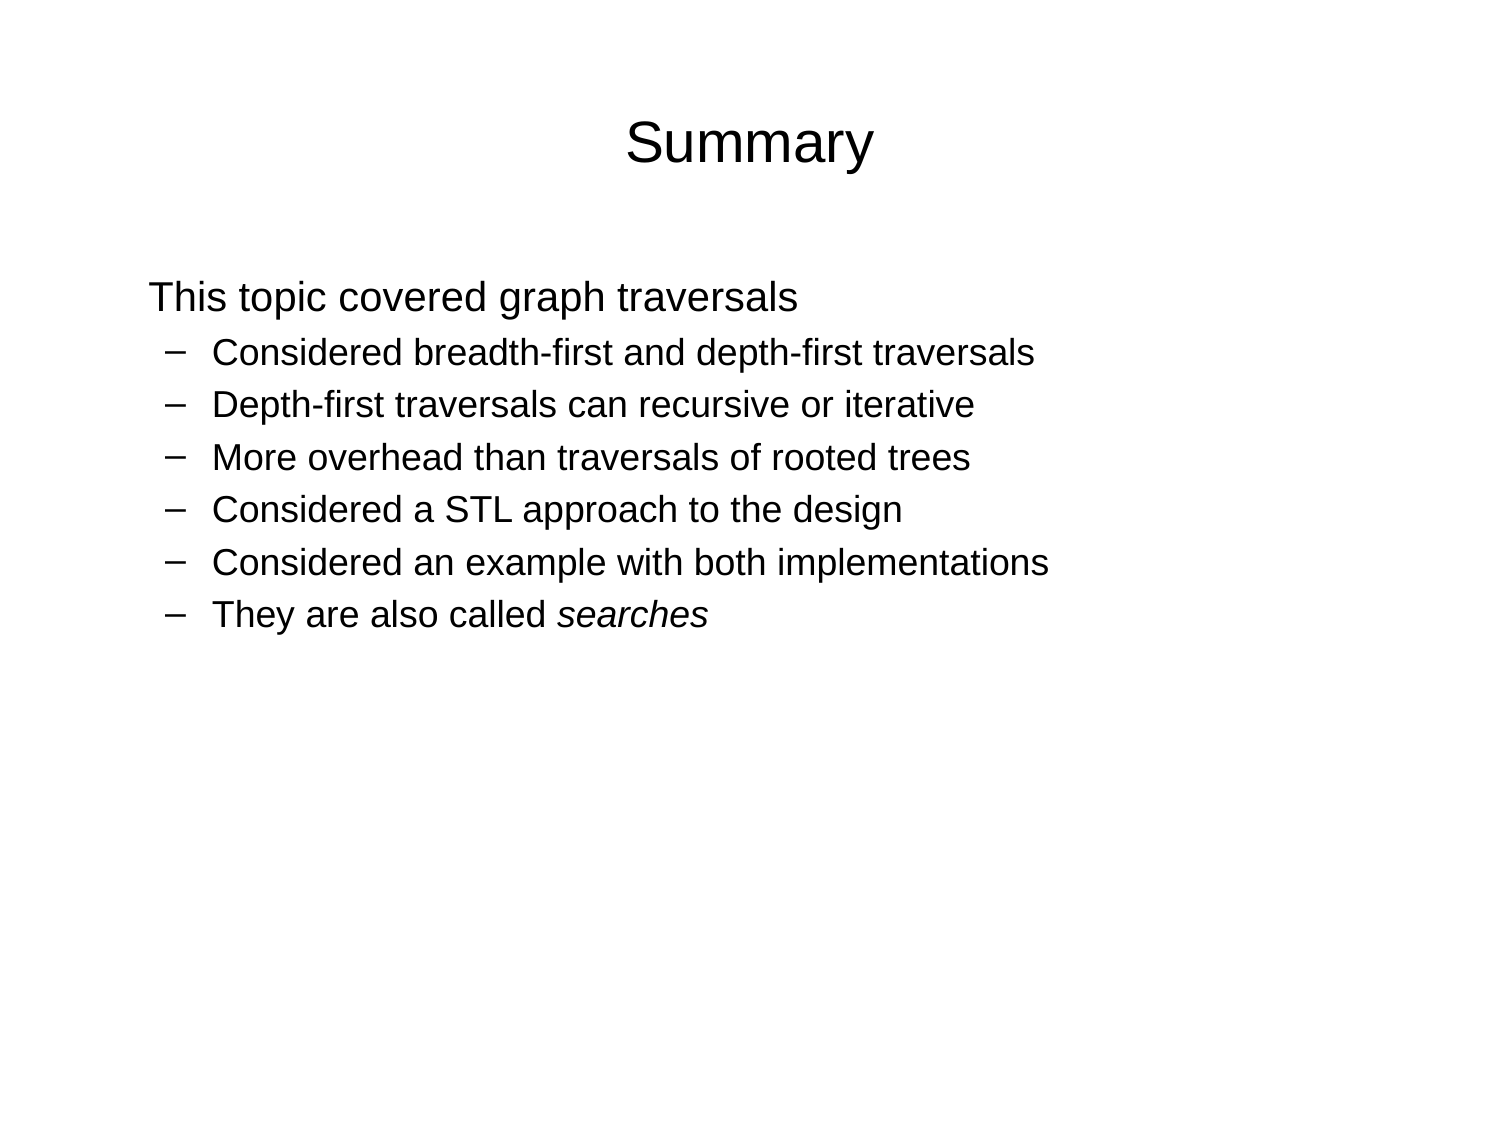

# Summary
	This topic covered graph traversals
Considered breadth-first and depth-first traversals
Depth-first traversals can recursive or iterative
More overhead than traversals of rooted trees
Considered a STL approach to the design
Considered an example with both implementations
They are also called searches